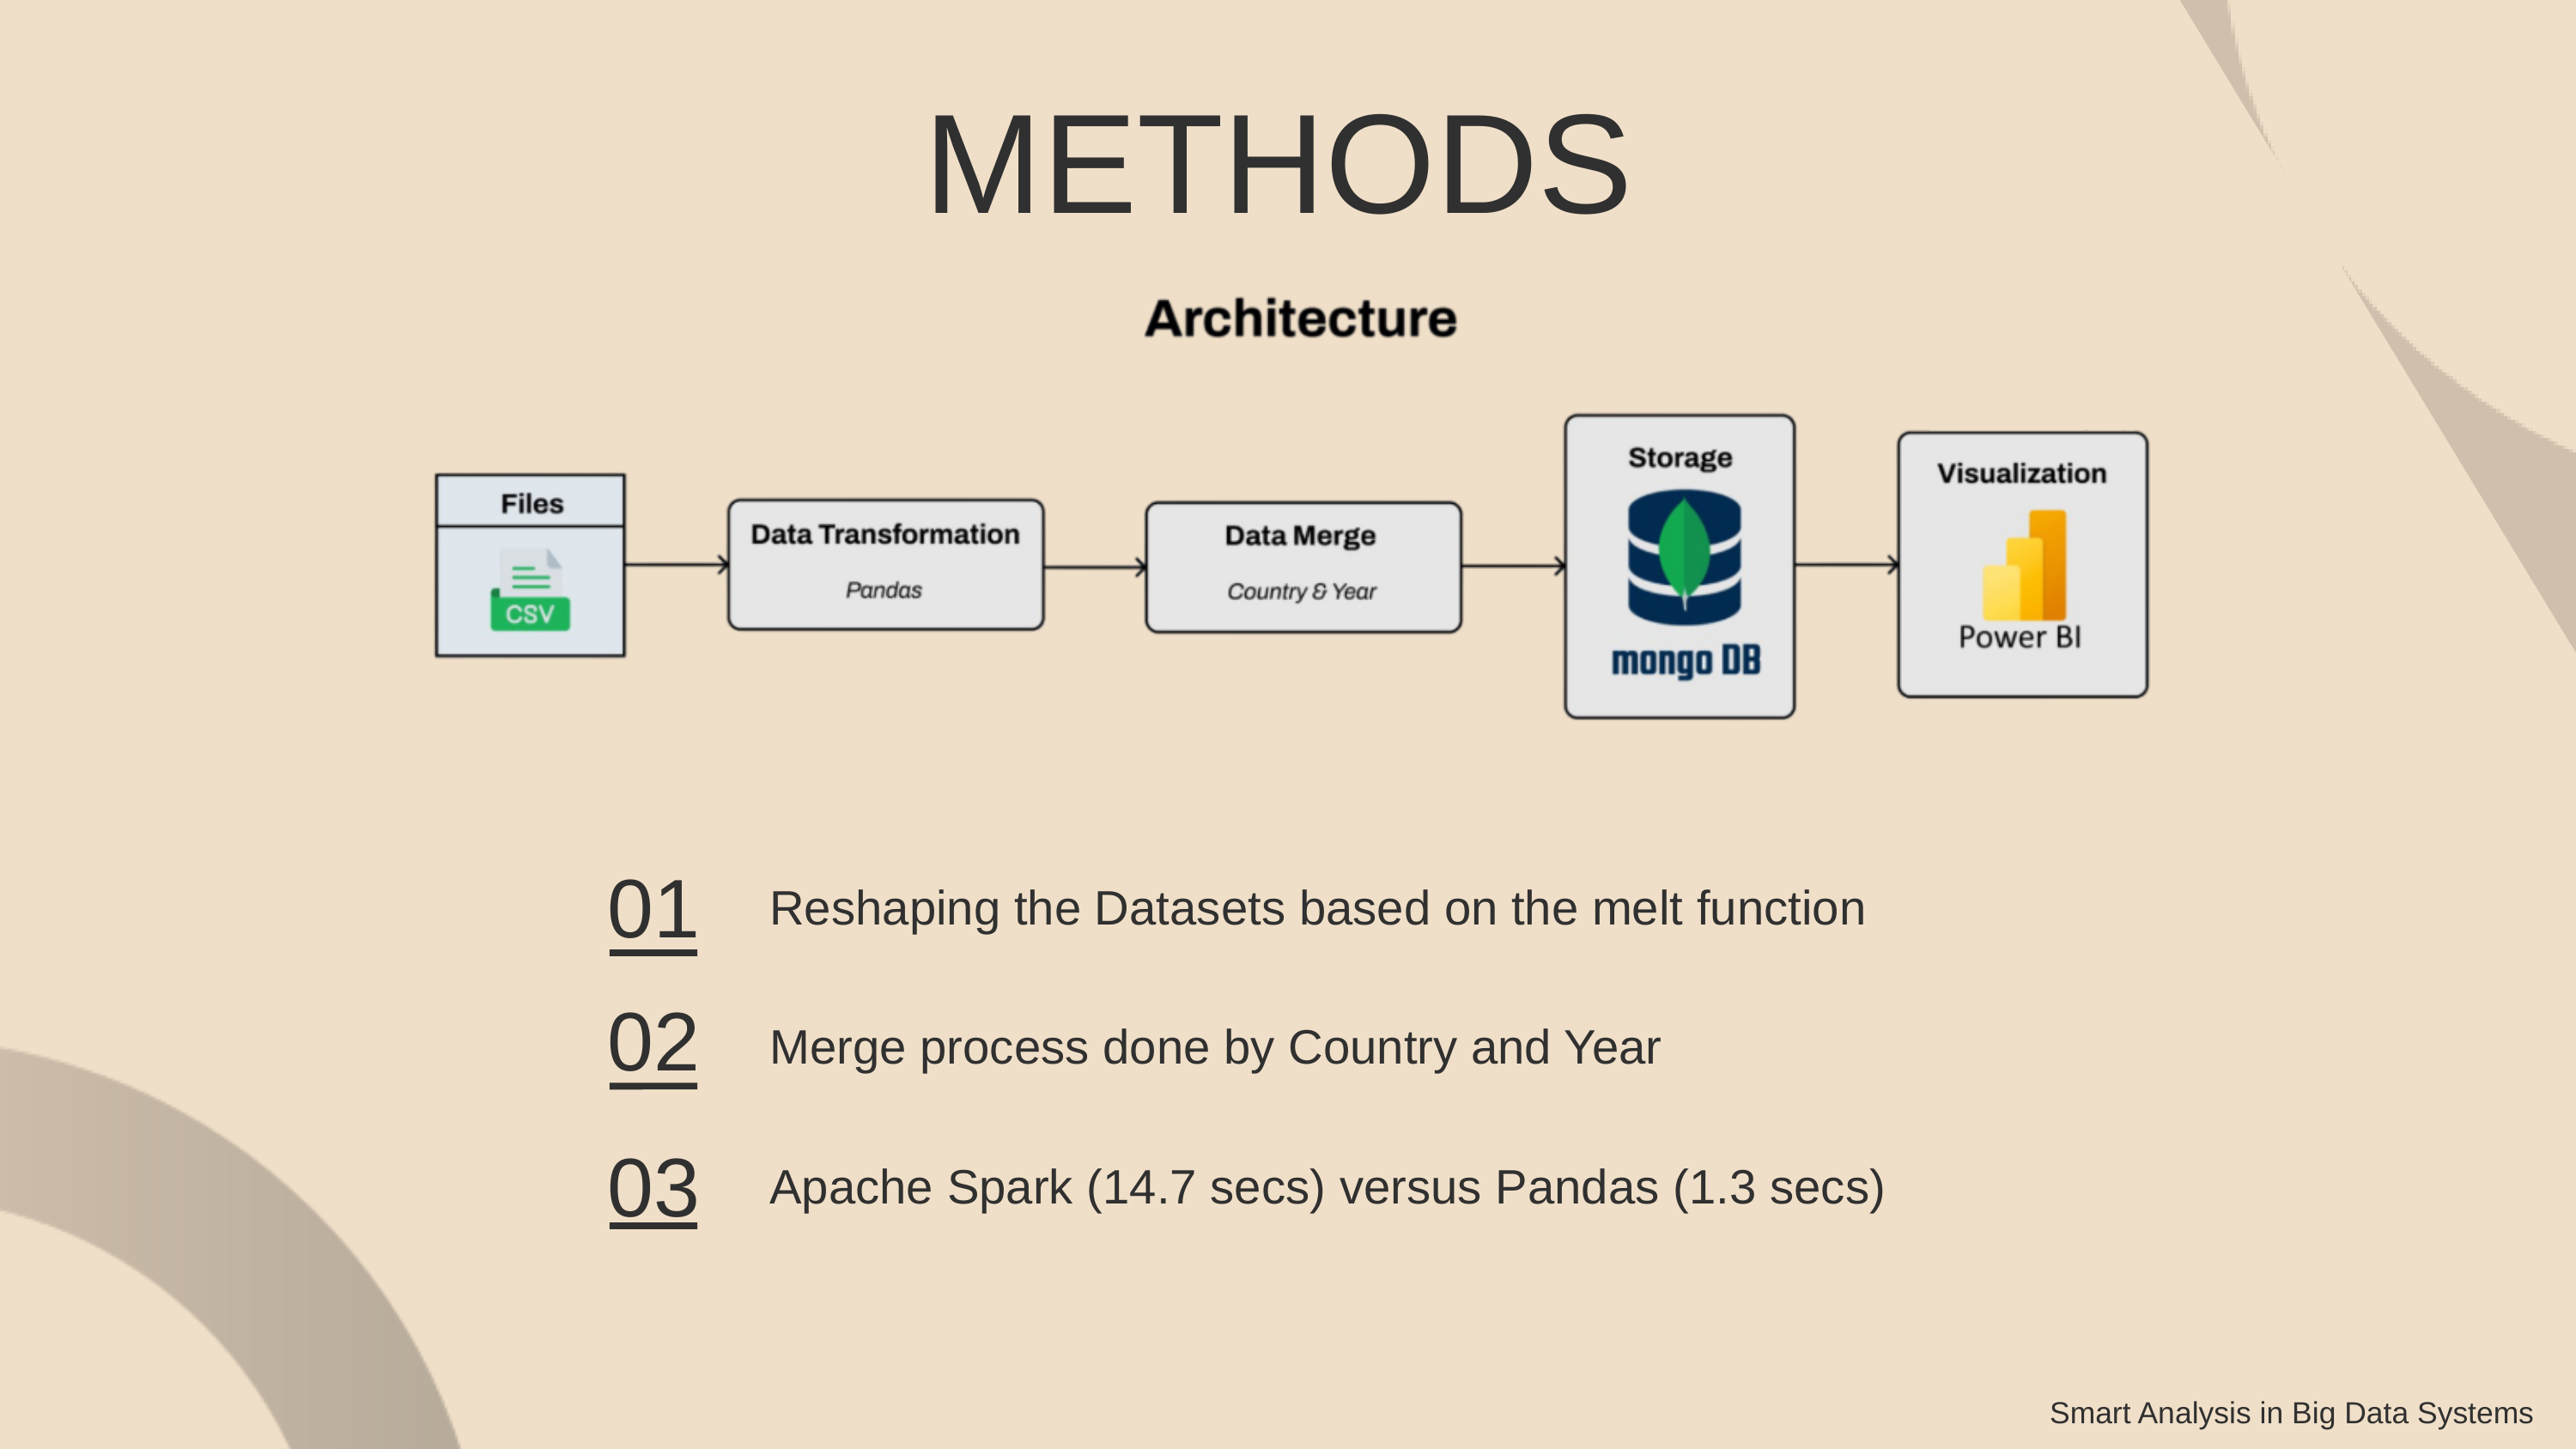

METHODS

01
Reshaping the Datasets based on the melt function

02
Merge process done by Country and Year

03
Apache Spark (14.7 secs) versus Pandas (1.3 secs)

Smart Analysis in Big Data Systems